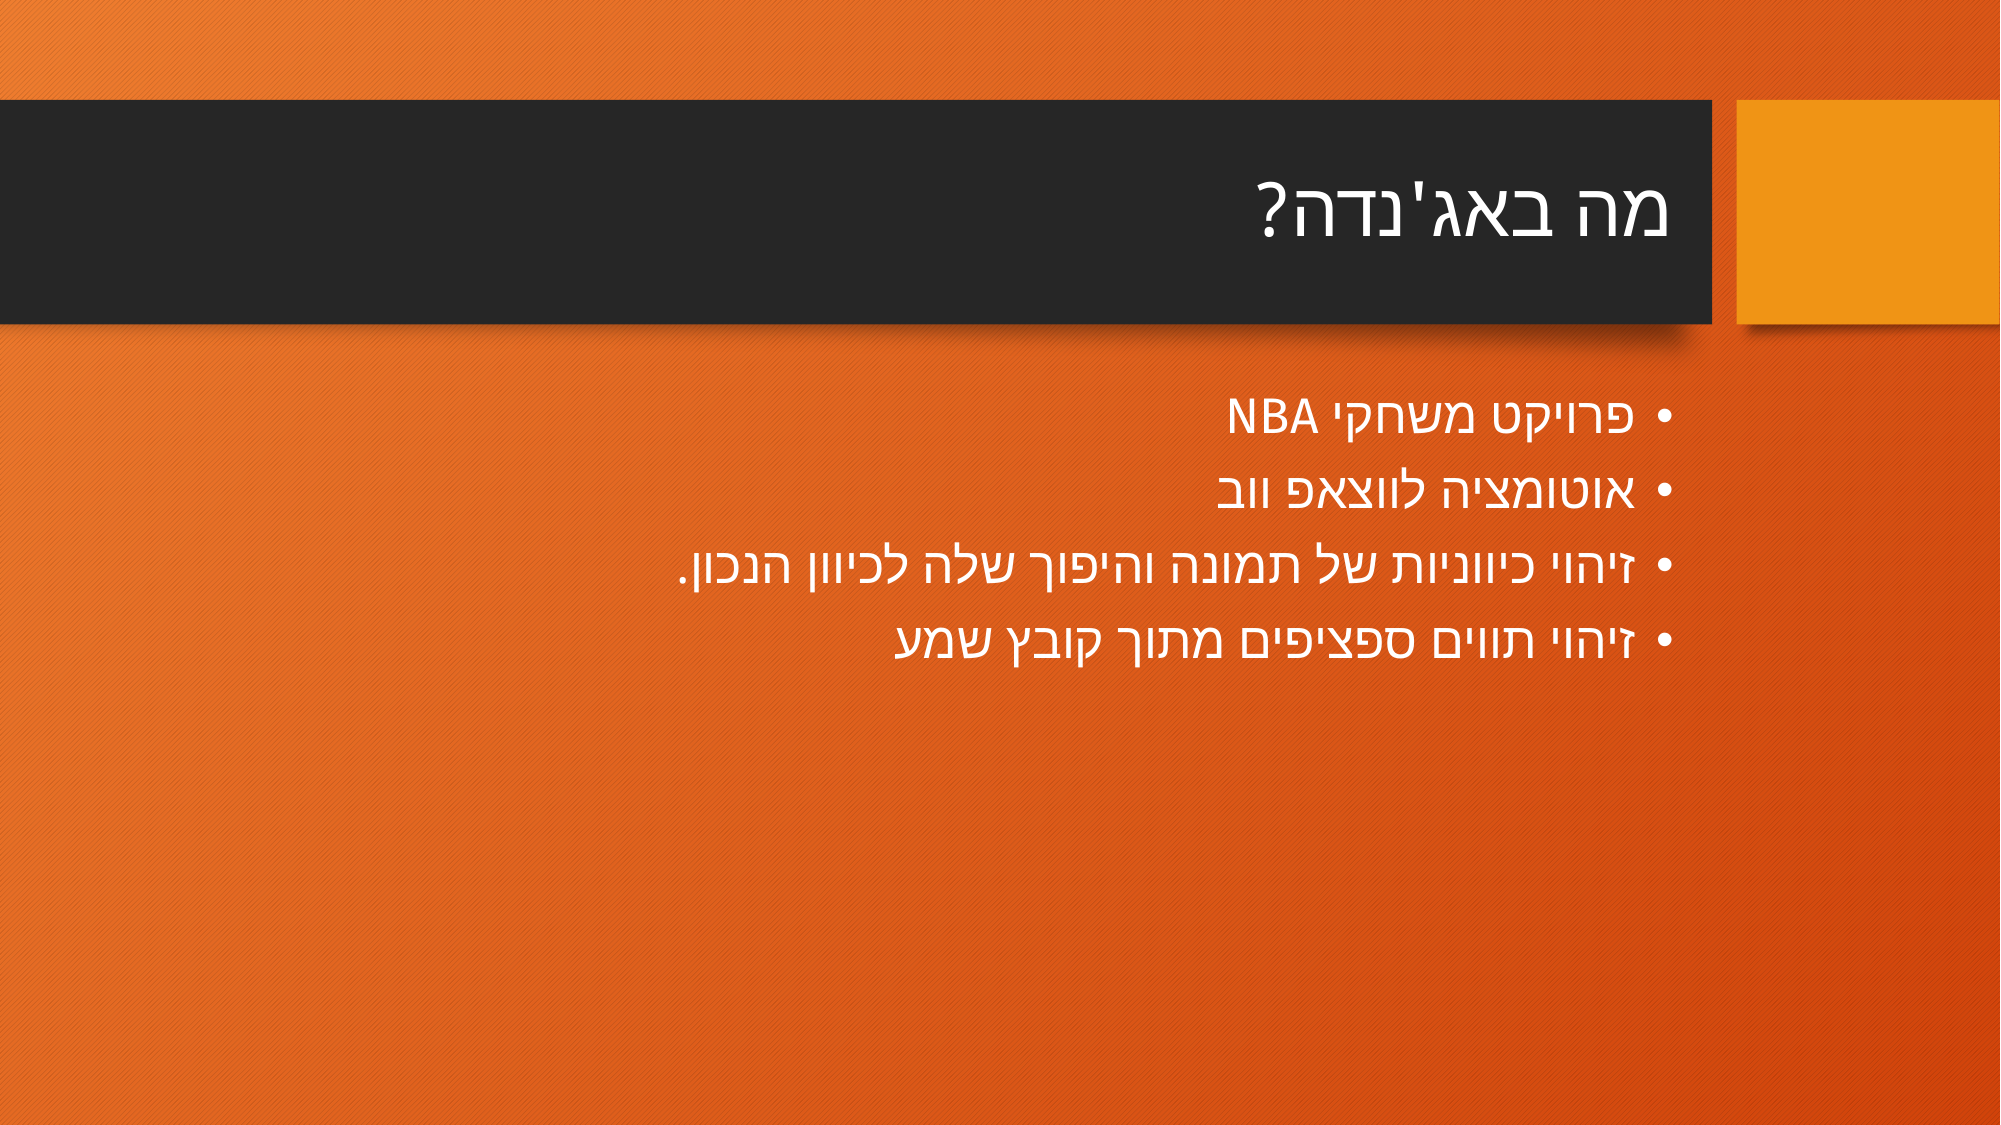

# מה באג'נדה?
פרויקט משחקי NBA
אוטומציה לווצאפ ווב
זיהוי כיווניות של תמונה והיפוך שלה לכיוון הנכון.
זיהוי תווים ספציפים מתוך קובץ שמע